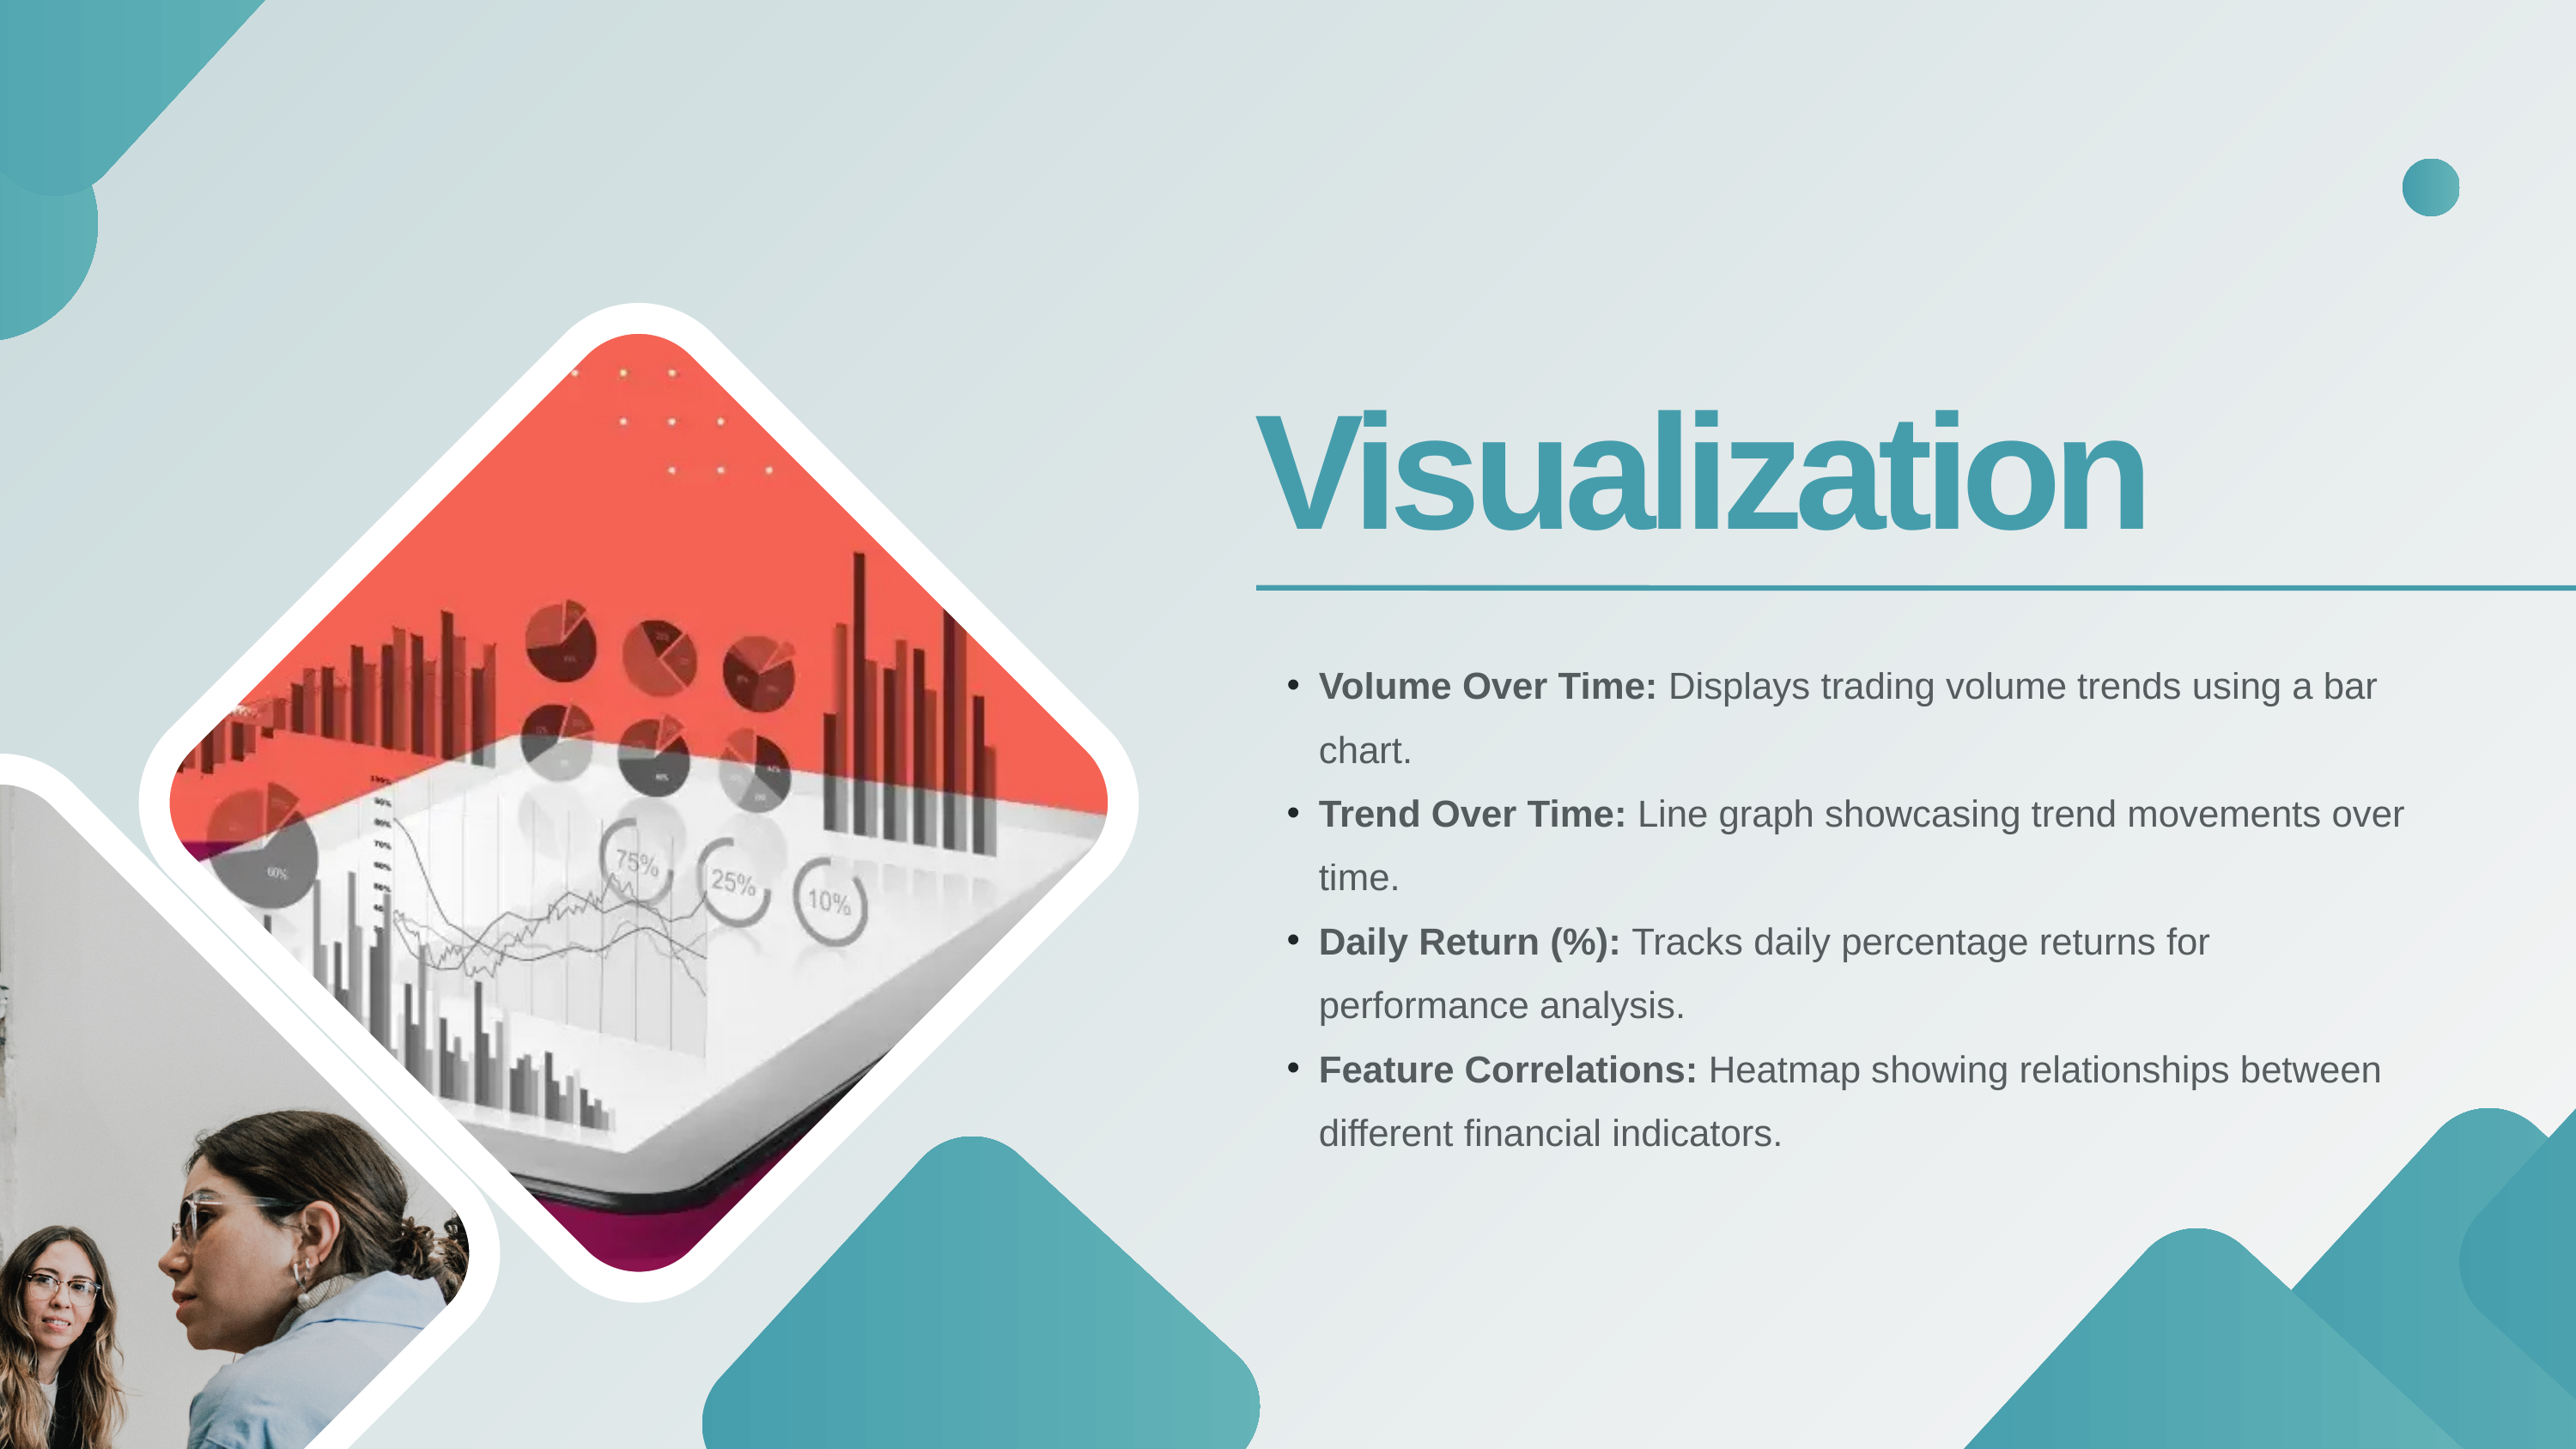

Visualization

Volume Over Time: Displays trading volume trends using a bar chart.
Trend Over Time: Line graph showcasing trend movements over time.
Daily Return (%): Tracks daily percentage returns for performance analysis.
Feature Correlations: Heatmap showing relationships between different financial indicators.